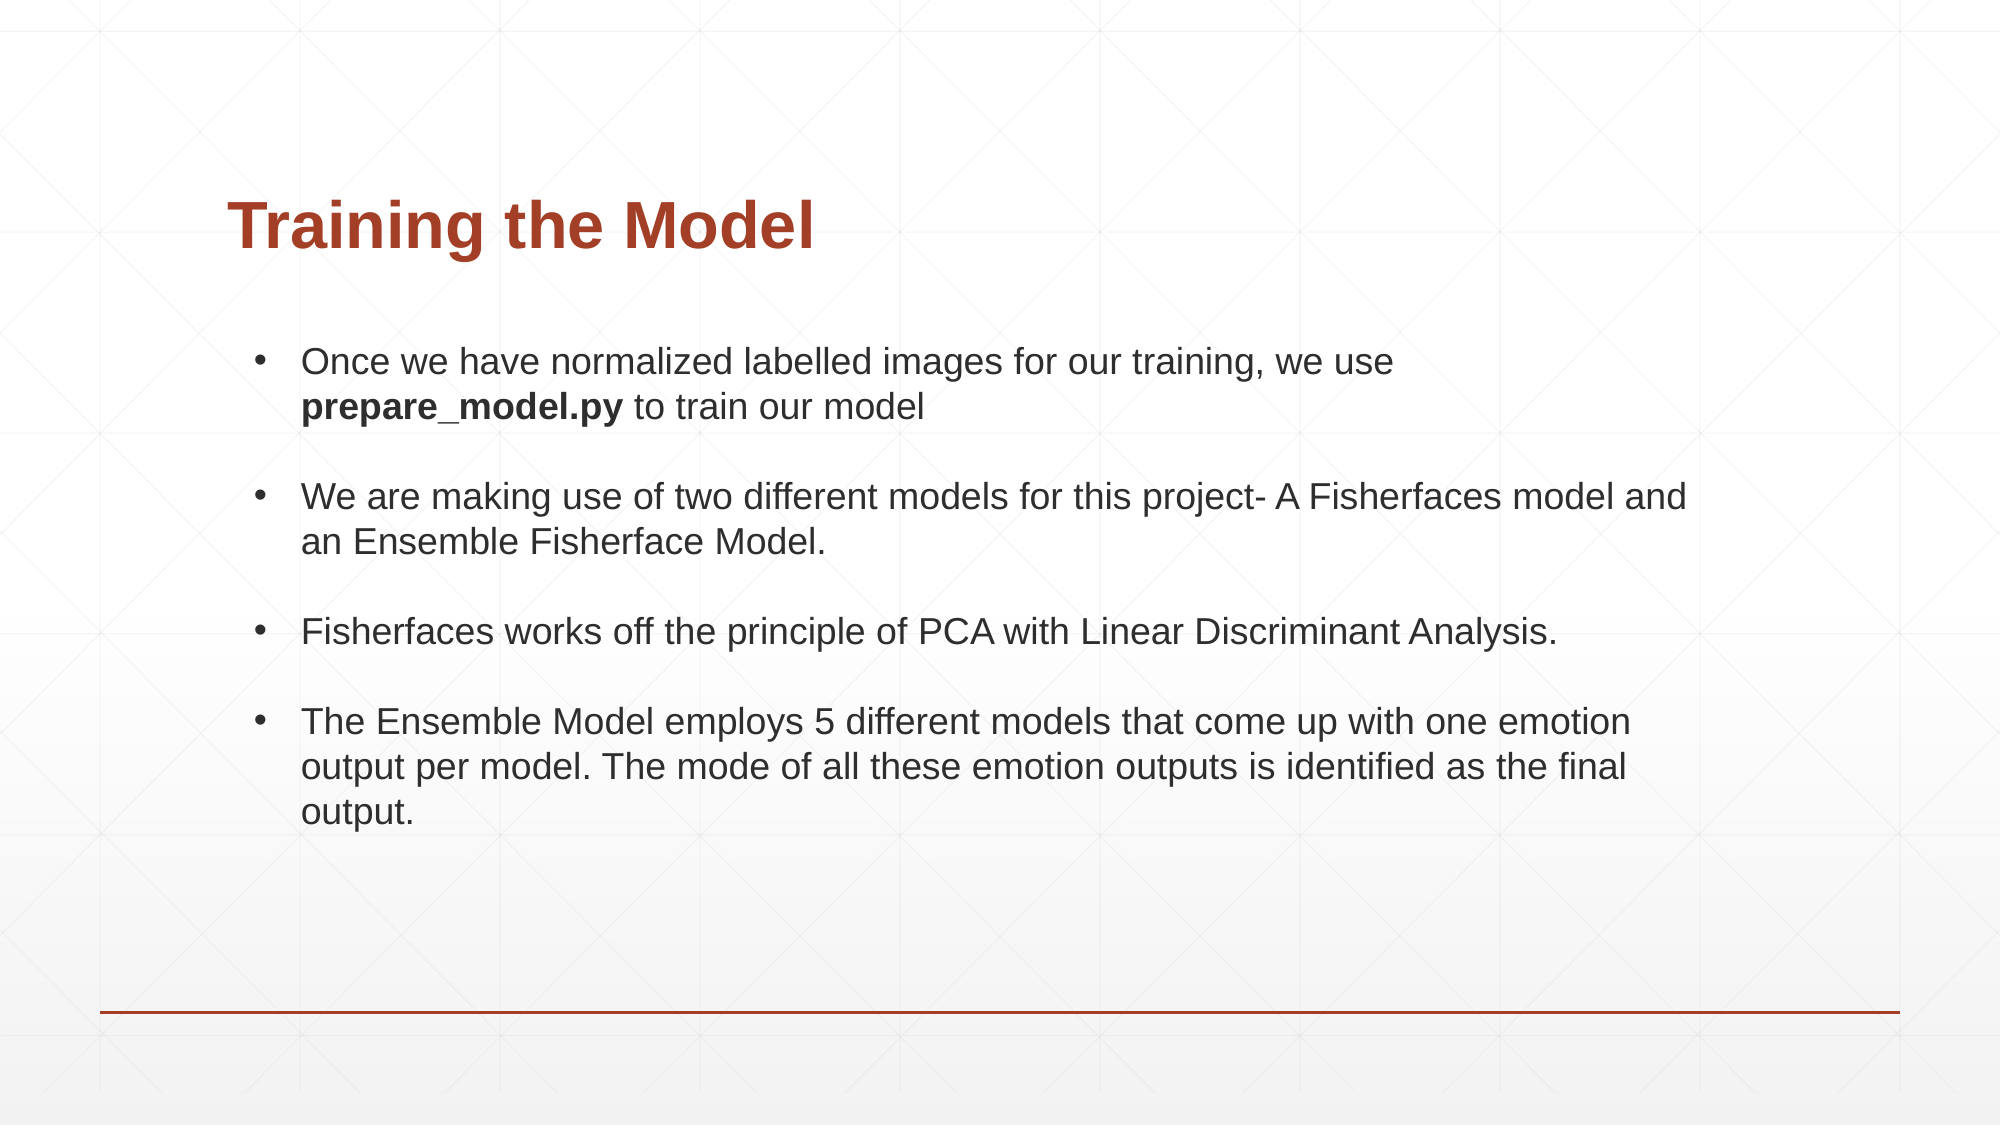

# Training the Model
Once we have normalized labelled images for our training, we use prepare_model.py to train our model

We are making use of two different models for this project- A Fisherfaces model and an Ensemble Fisherface Model.

Fisherfaces works off the principle of PCA with Linear Discriminant Analysis.

The Ensemble Model employs 5 different models that come up with one emotion output per model. The mode of all these emotion outputs is identified as the final output.